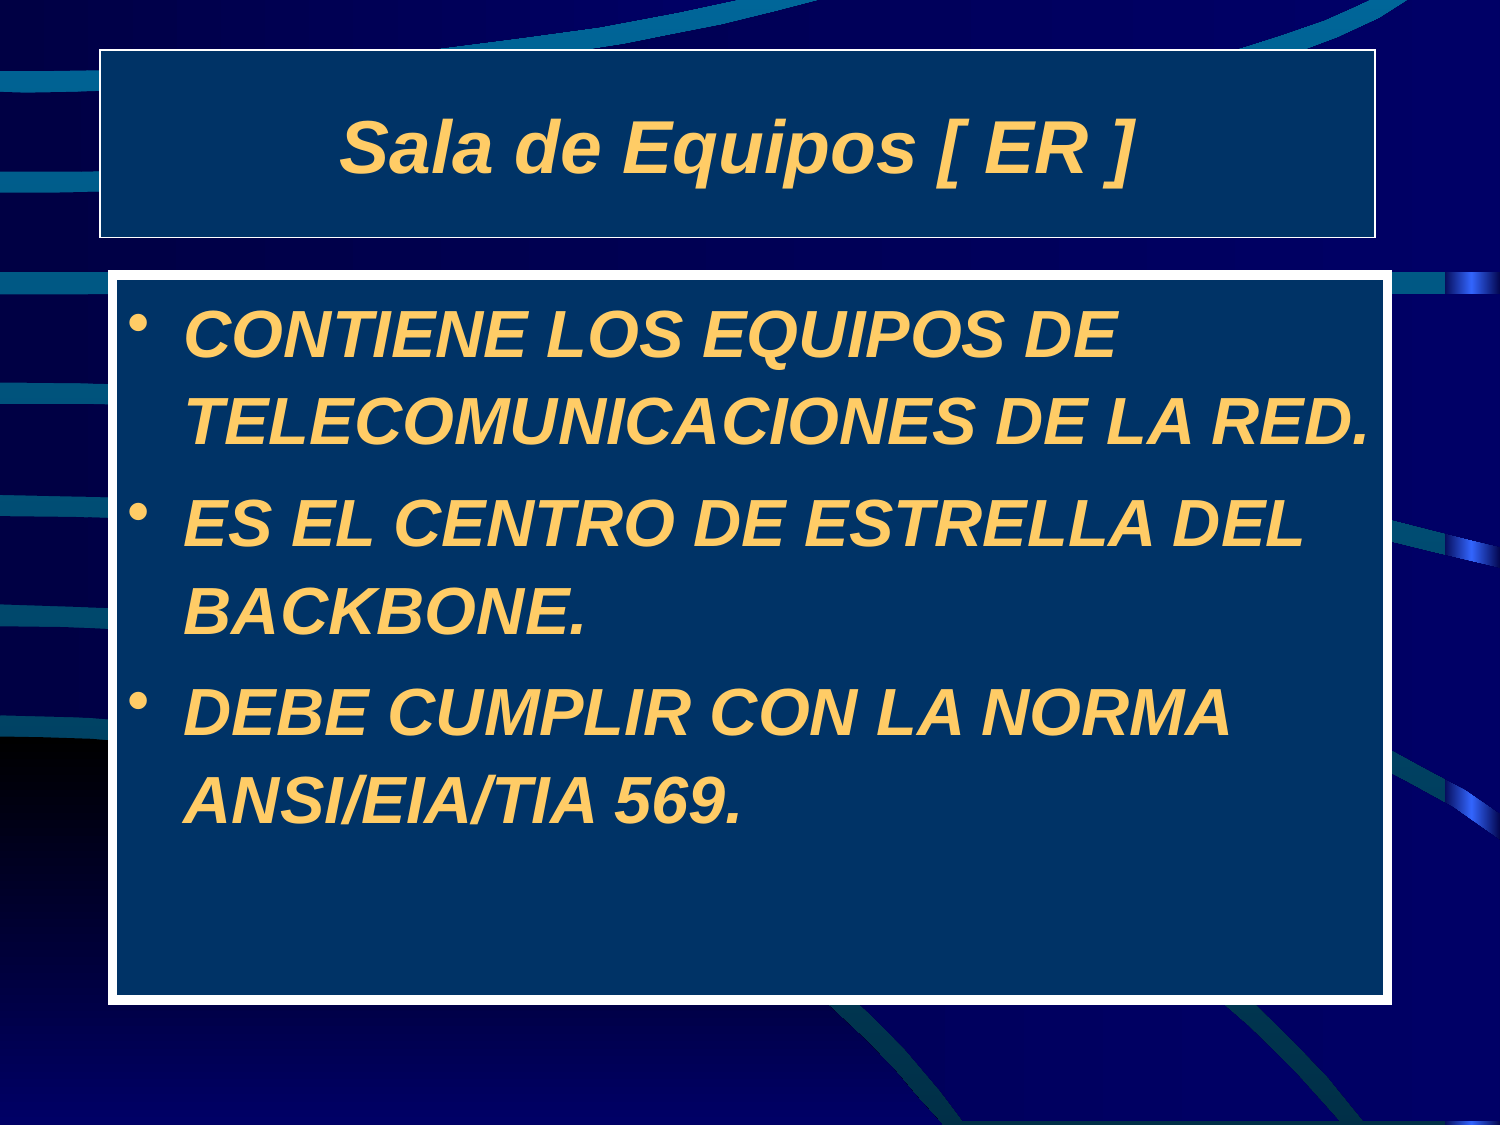

# Sala de Equipos [ ER ]
CONTIENE LOS EQUIPOS DE TELECOMUNICACIONES DE LA RED.
ES EL CENTRO DE ESTRELLA DEL BACKBONE.
DEBE CUMPLIR CON LA NORMA ANSI/EIA/TIA 569.